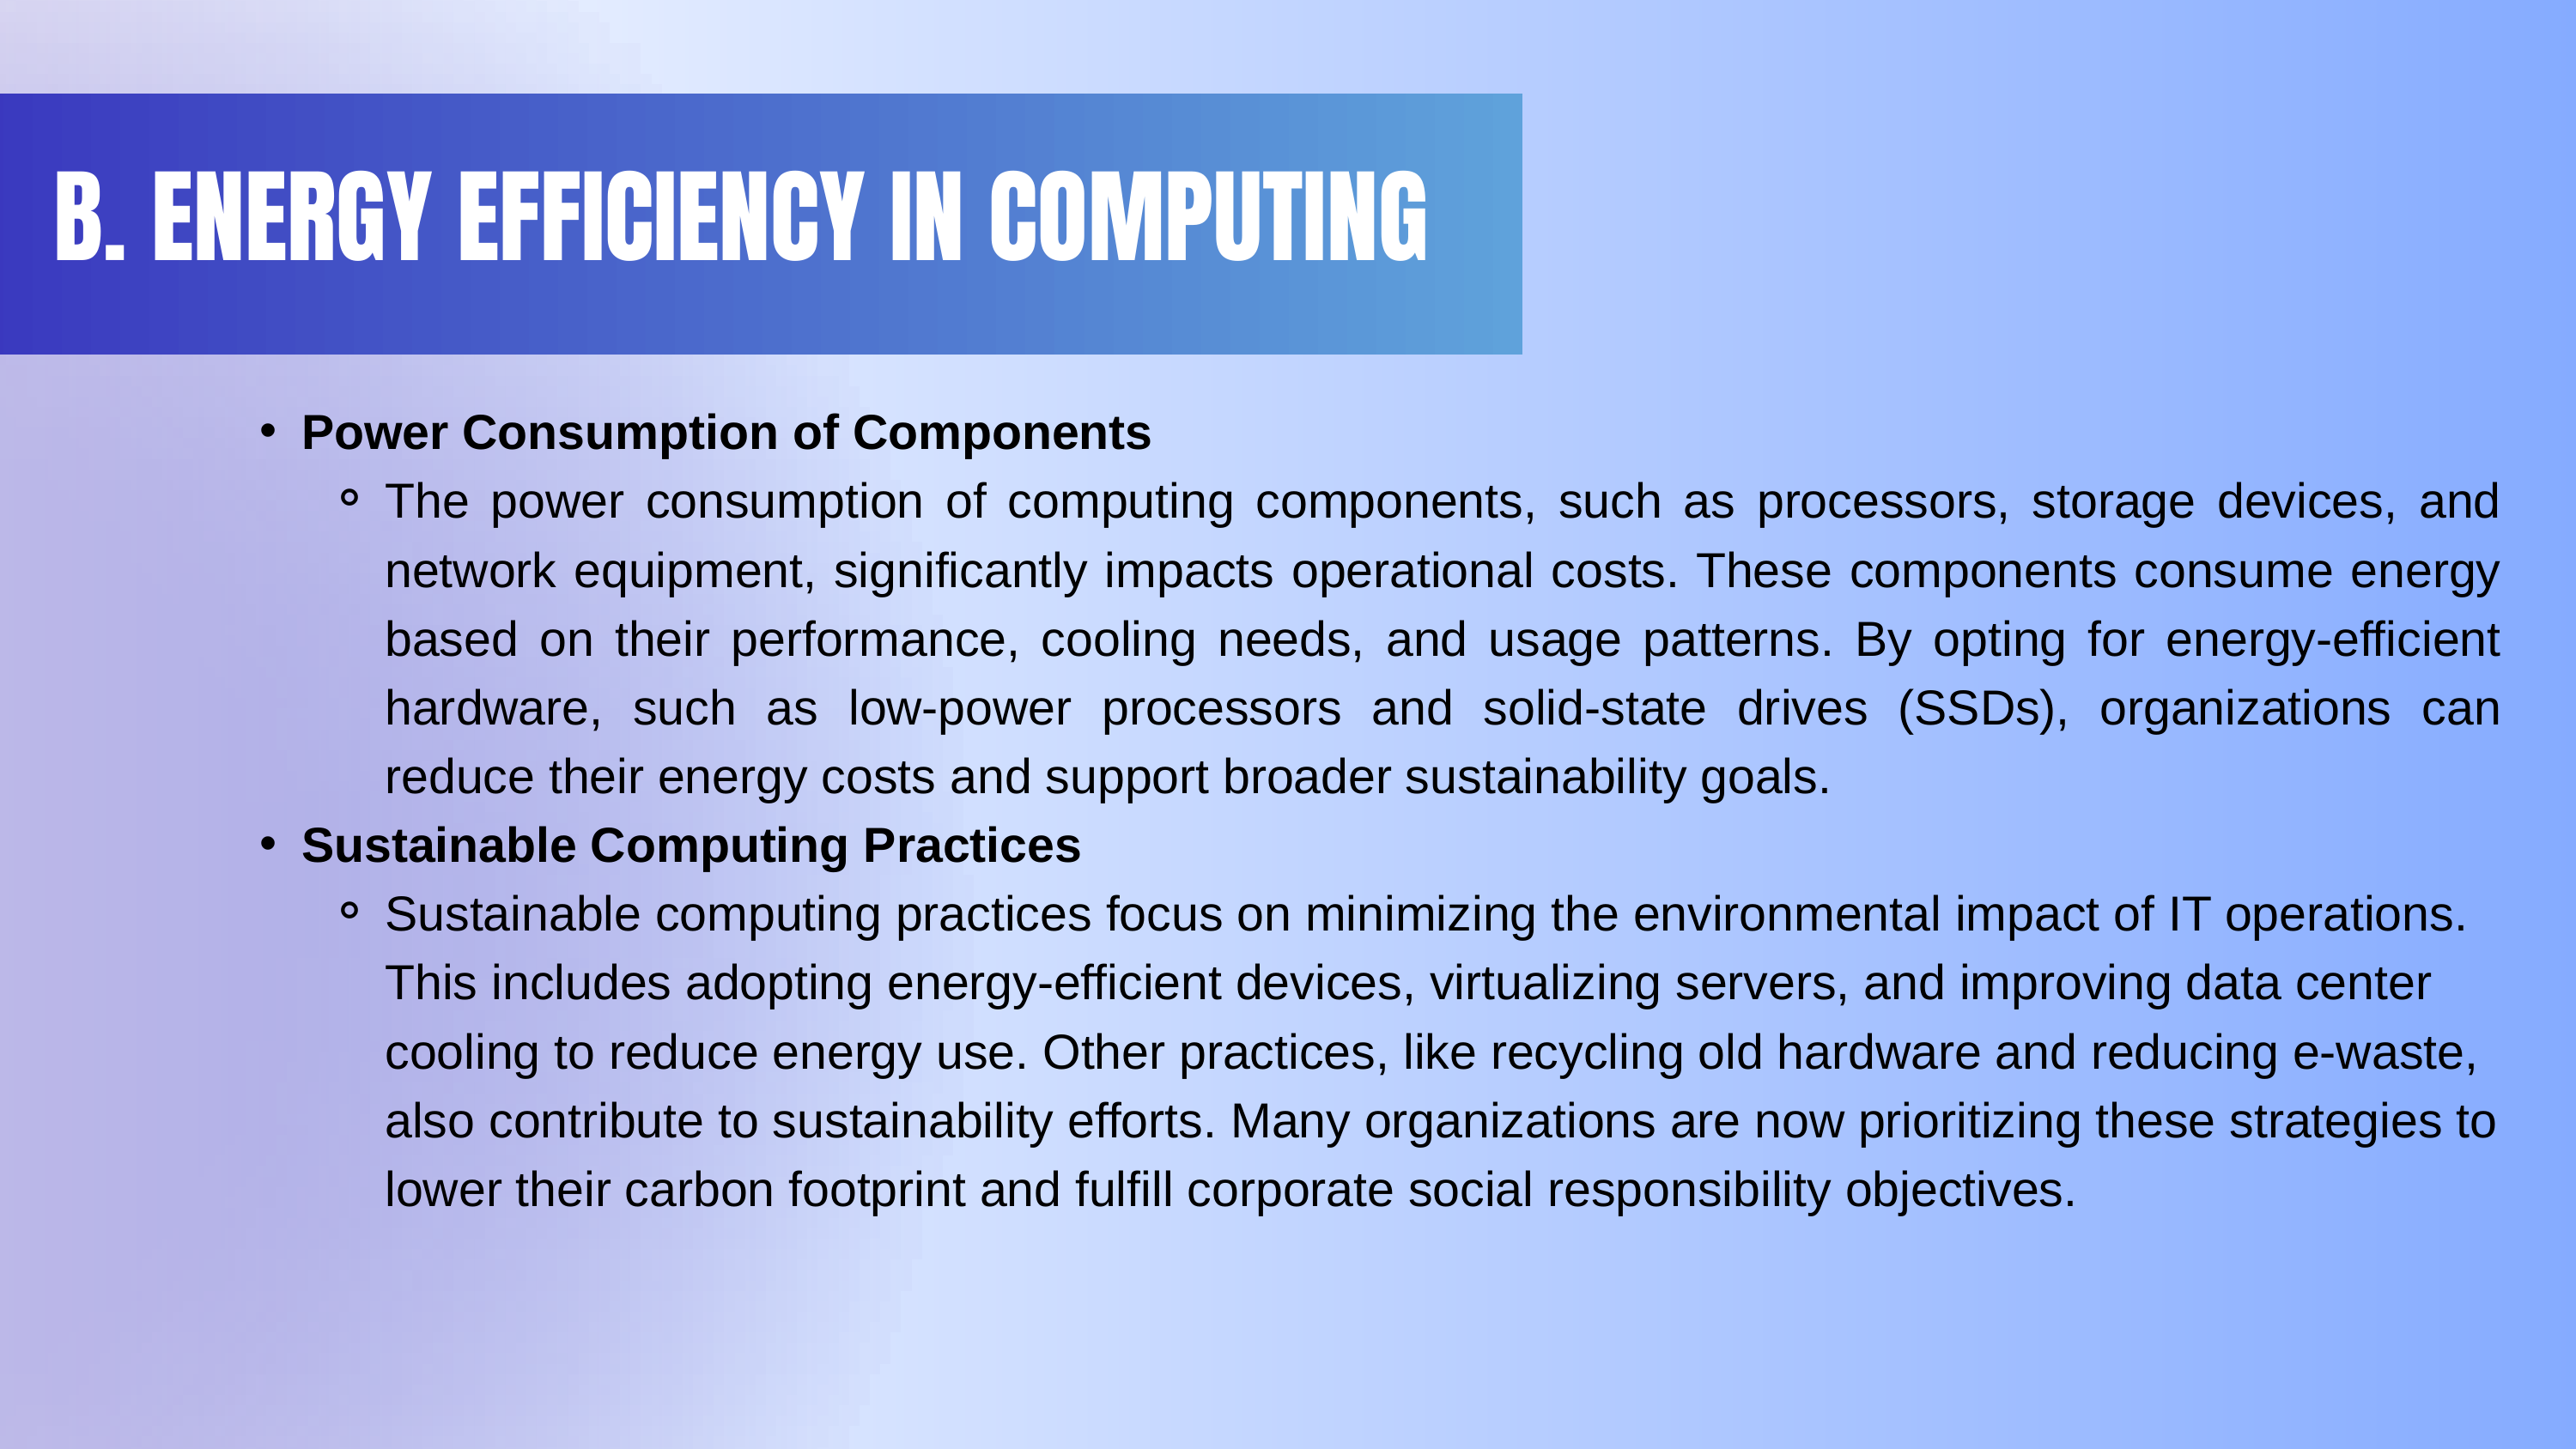

B. ENERGY EFFICIENCY IN COMPUTING
Power Consumption of Components
The power consumption of computing components, such as processors, storage devices, and network equipment, significantly impacts operational costs. These components consume energy based on their performance, cooling needs, and usage patterns. By opting for energy-efficient hardware, such as low-power processors and solid-state drives (SSDs), organizations can reduce their energy costs and support broader sustainability goals.
Sustainable Computing Practices
Sustainable computing practices focus on minimizing the environmental impact of IT operations. This includes adopting energy-efficient devices, virtualizing servers, and improving data center cooling to reduce energy use. Other practices, like recycling old hardware and reducing e-waste, also contribute to sustainability efforts. Many organizations are now prioritizing these strategies to lower their carbon footprint and fulfill corporate social responsibility objectives.